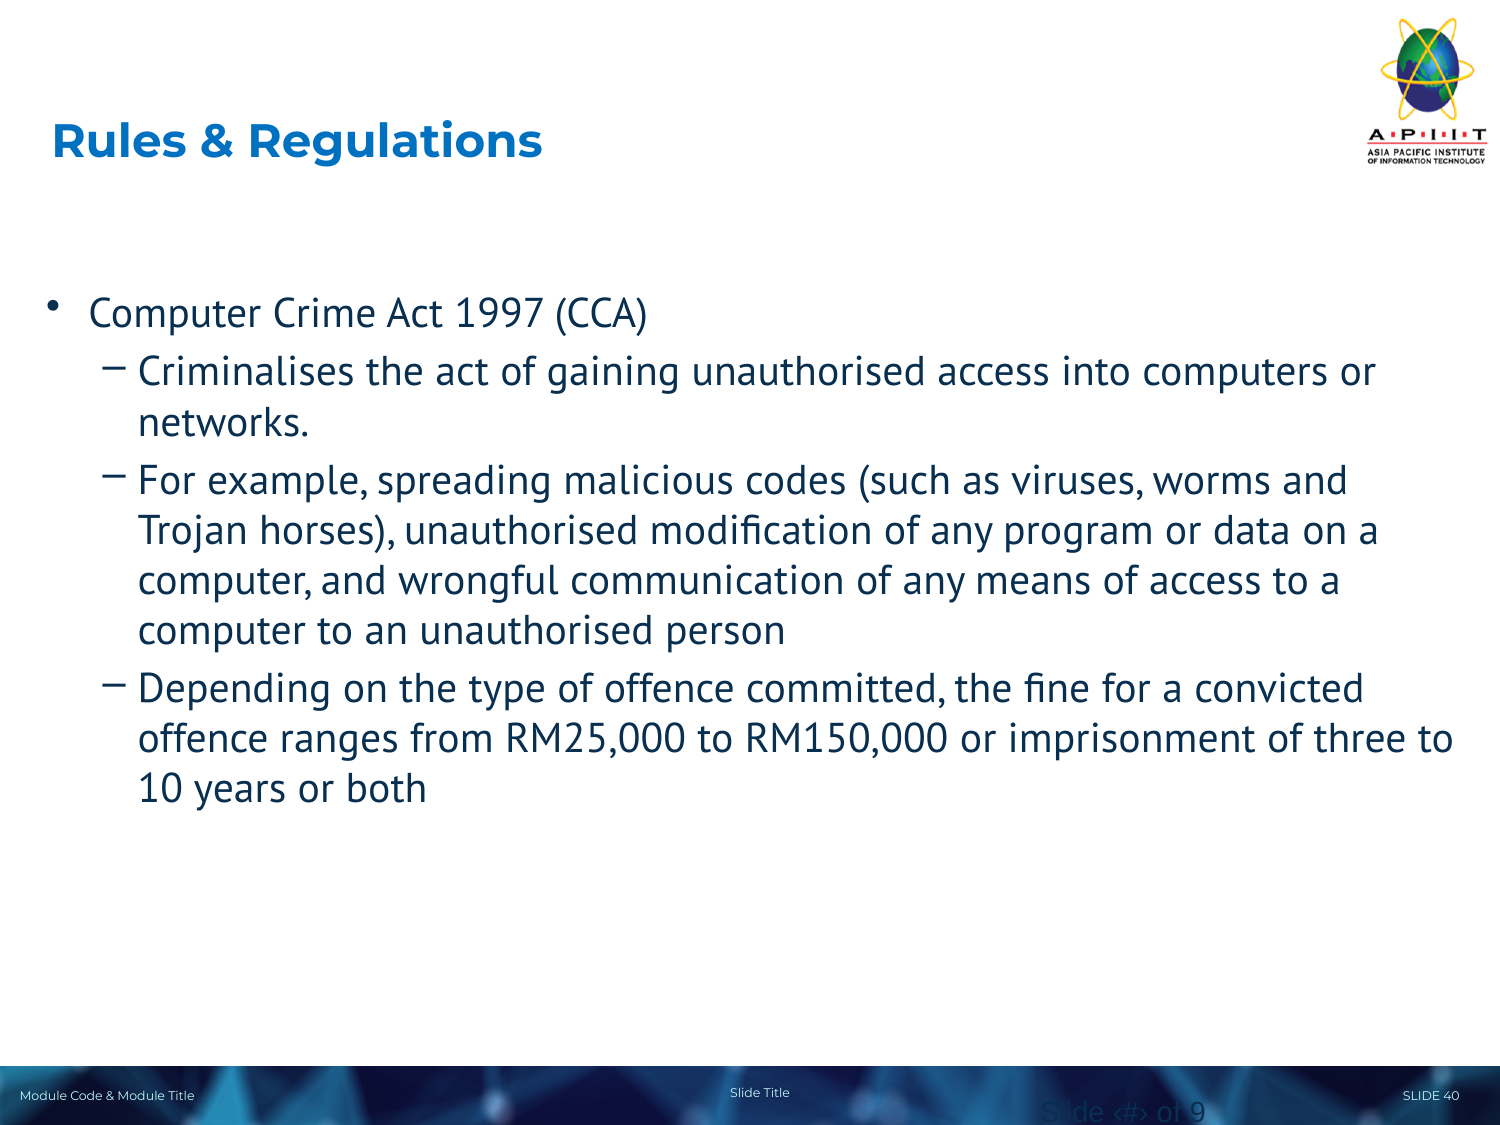

# Rules & Regulations
Computer Crime Act 1997 (CCA)
Criminalises the act of gaining unauthorised access into computers or networks.
For example, spreading malicious codes (such as viruses, worms and Trojan horses), unauthorised modification of any program or data on a computer, and wrongful communication of any means of access to a computer to an unauthorised person
Depending on the type of offence committed, the fine for a convicted offence ranges from RM25,000 to RM150,000 or imprisonment of three to 10 years or both
Slide ‹#› of 9